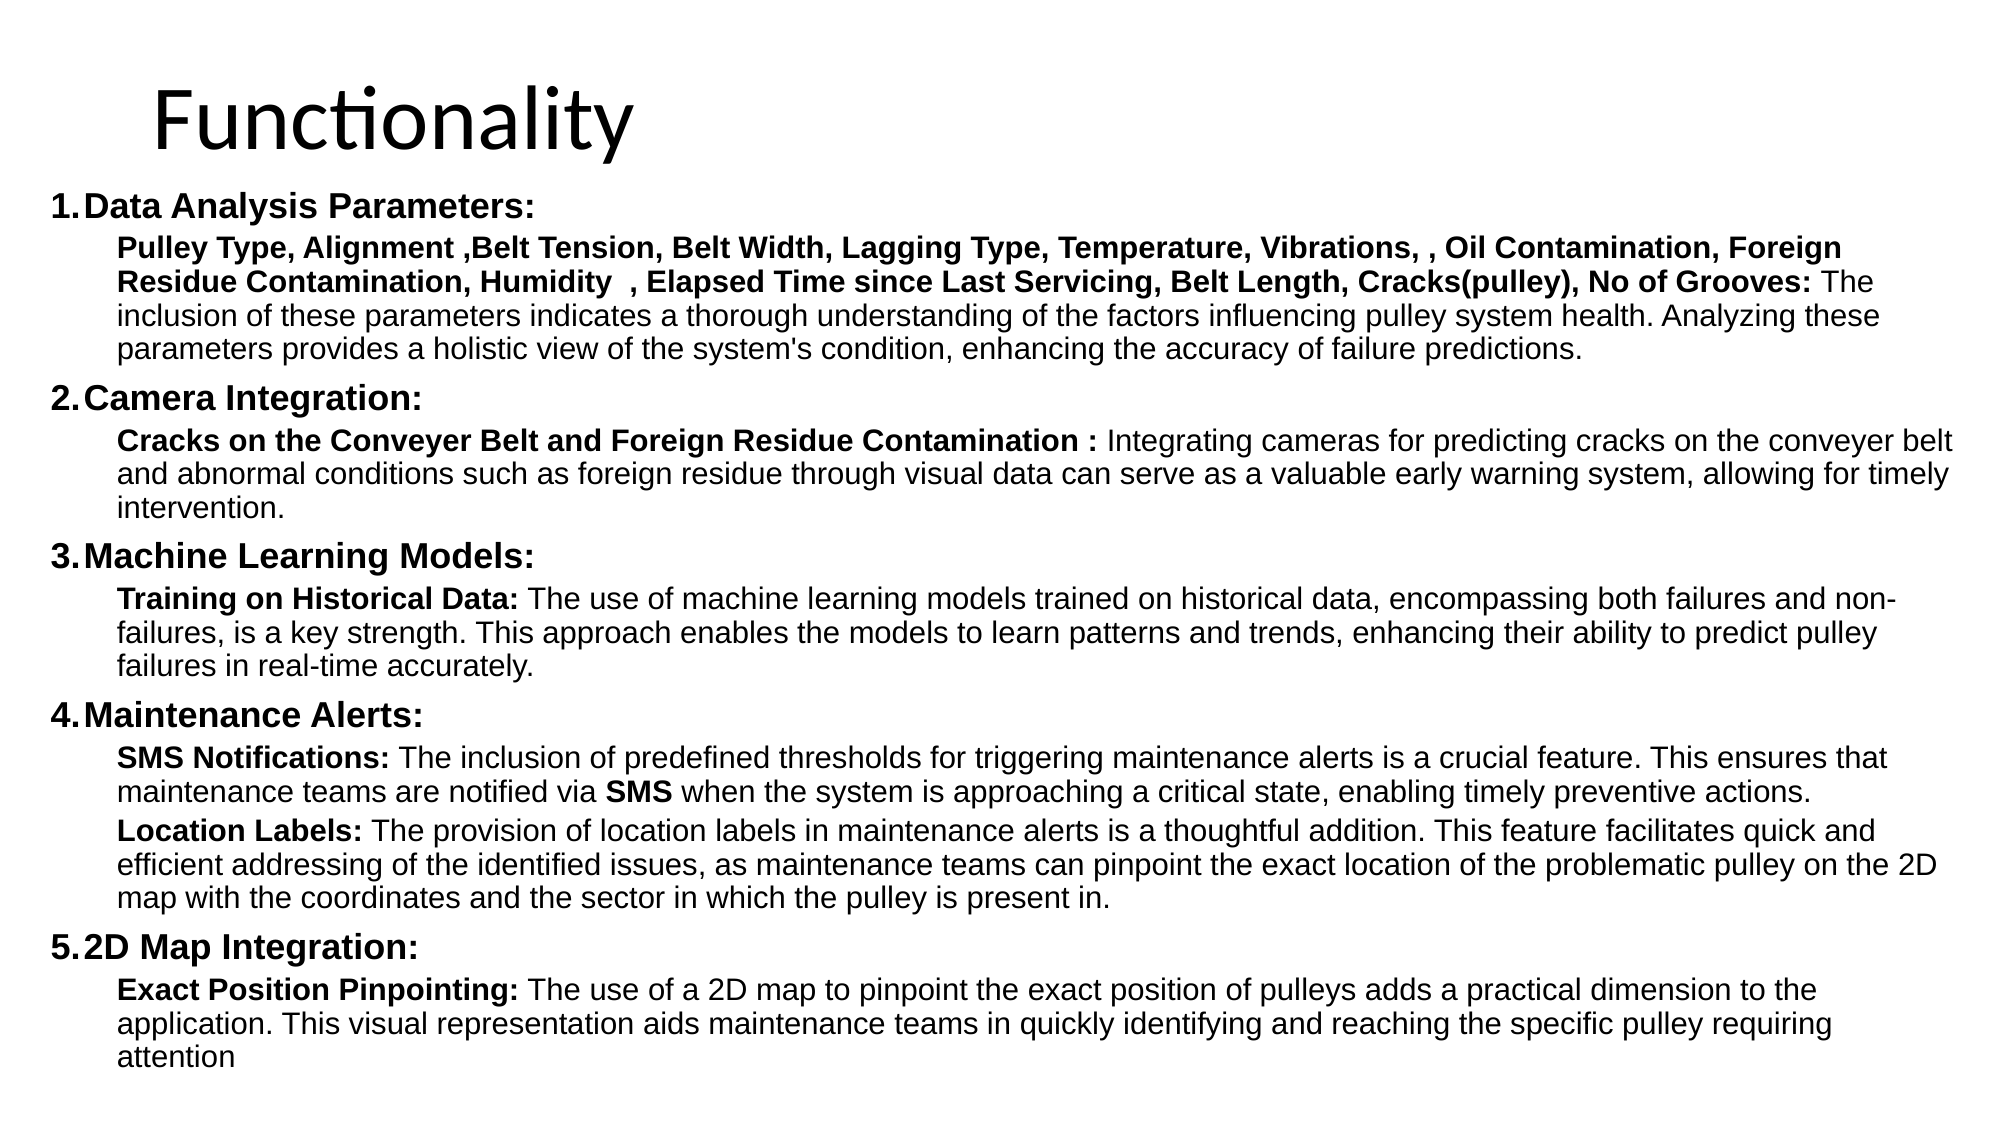

# Functionality
Data Analysis Parameters:
Pulley Type, Alignment ,Belt Tension, Belt Width, Lagging Type, Temperature, Vibrations, , Oil Contamination, Foreign Residue Contamination, Humidity  , Elapsed Time since Last Servicing, Belt Length, Cracks(pulley), No of Grooves: The inclusion of these parameters indicates a thorough understanding of the factors influencing pulley system health. Analyzing these parameters provides a holistic view of the system's condition, enhancing the accuracy of failure predictions.
Camera Integration:
Cracks on the Conveyer Belt and Foreign Residue Contamination : Integrating cameras for predicting cracks on the conveyer belt and abnormal conditions such as foreign residue through visual data can serve as a valuable early warning system, allowing for timely intervention.
Machine Learning Models:
Training on Historical Data: The use of machine learning models trained on historical data, encompassing both failures and non-failures, is a key strength. This approach enables the models to learn patterns and trends, enhancing their ability to predict pulley failures in real-time accurately.
Maintenance Alerts:
SMS Notifications: The inclusion of predefined thresholds for triggering maintenance alerts is a crucial feature. This ensures that maintenance teams are notified via SMS when the system is approaching a critical state, enabling timely preventive actions.
Location Labels: The provision of location labels in maintenance alerts is a thoughtful addition. This feature facilitates quick and efficient addressing of the identified issues, as maintenance teams can pinpoint the exact location of the problematic pulley on the 2D map with the coordinates and the sector in which the pulley is present in.
2D Map Integration:
Exact Position Pinpointing: The use of a 2D map to pinpoint the exact position of pulleys adds a practical dimension to the application. This visual representation aids maintenance teams in quickly identifying and reaching the specific pulley requiring attention